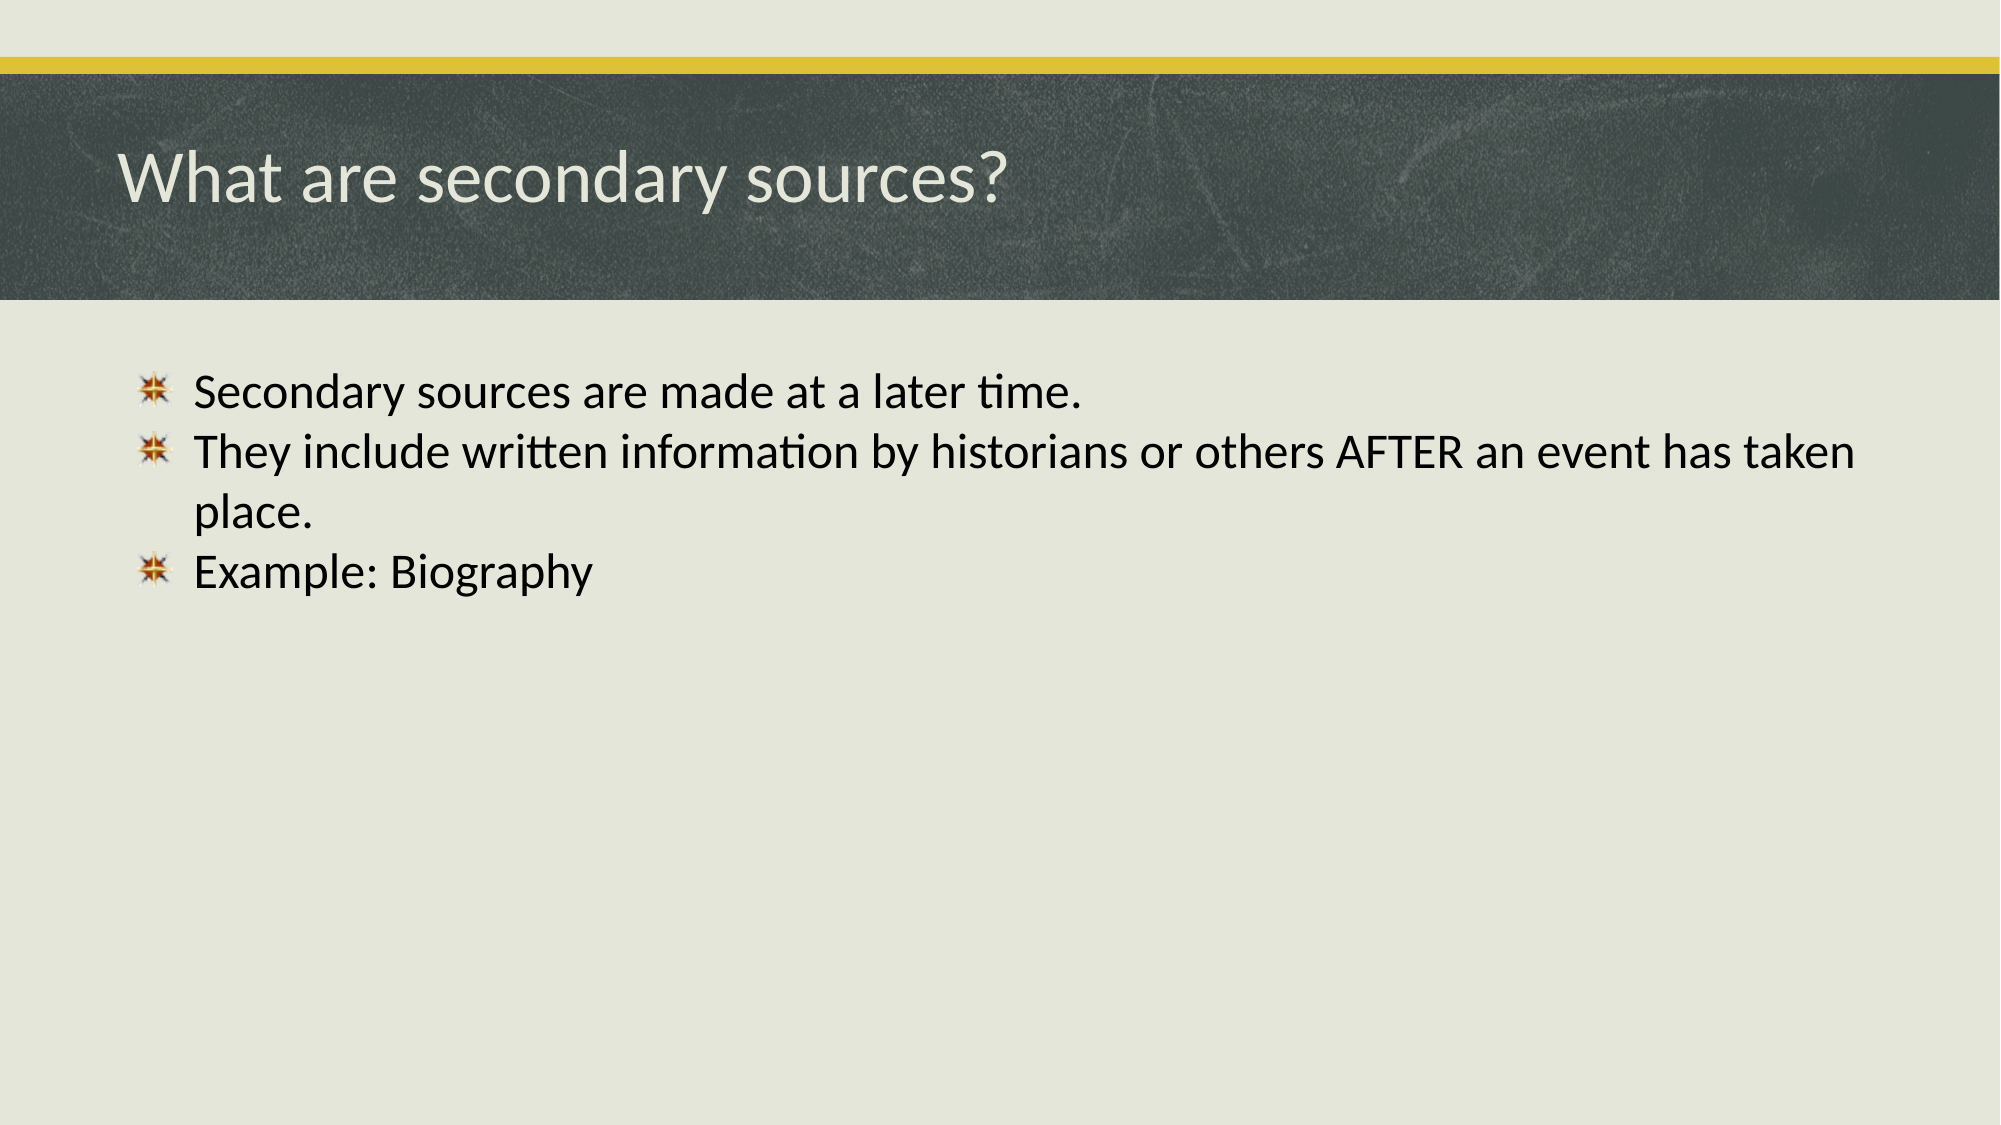

What are secondary sources?
Secondary sources are made at a later time.
They include written information by historians or others AFTER an event has taken place.
Example: Biography